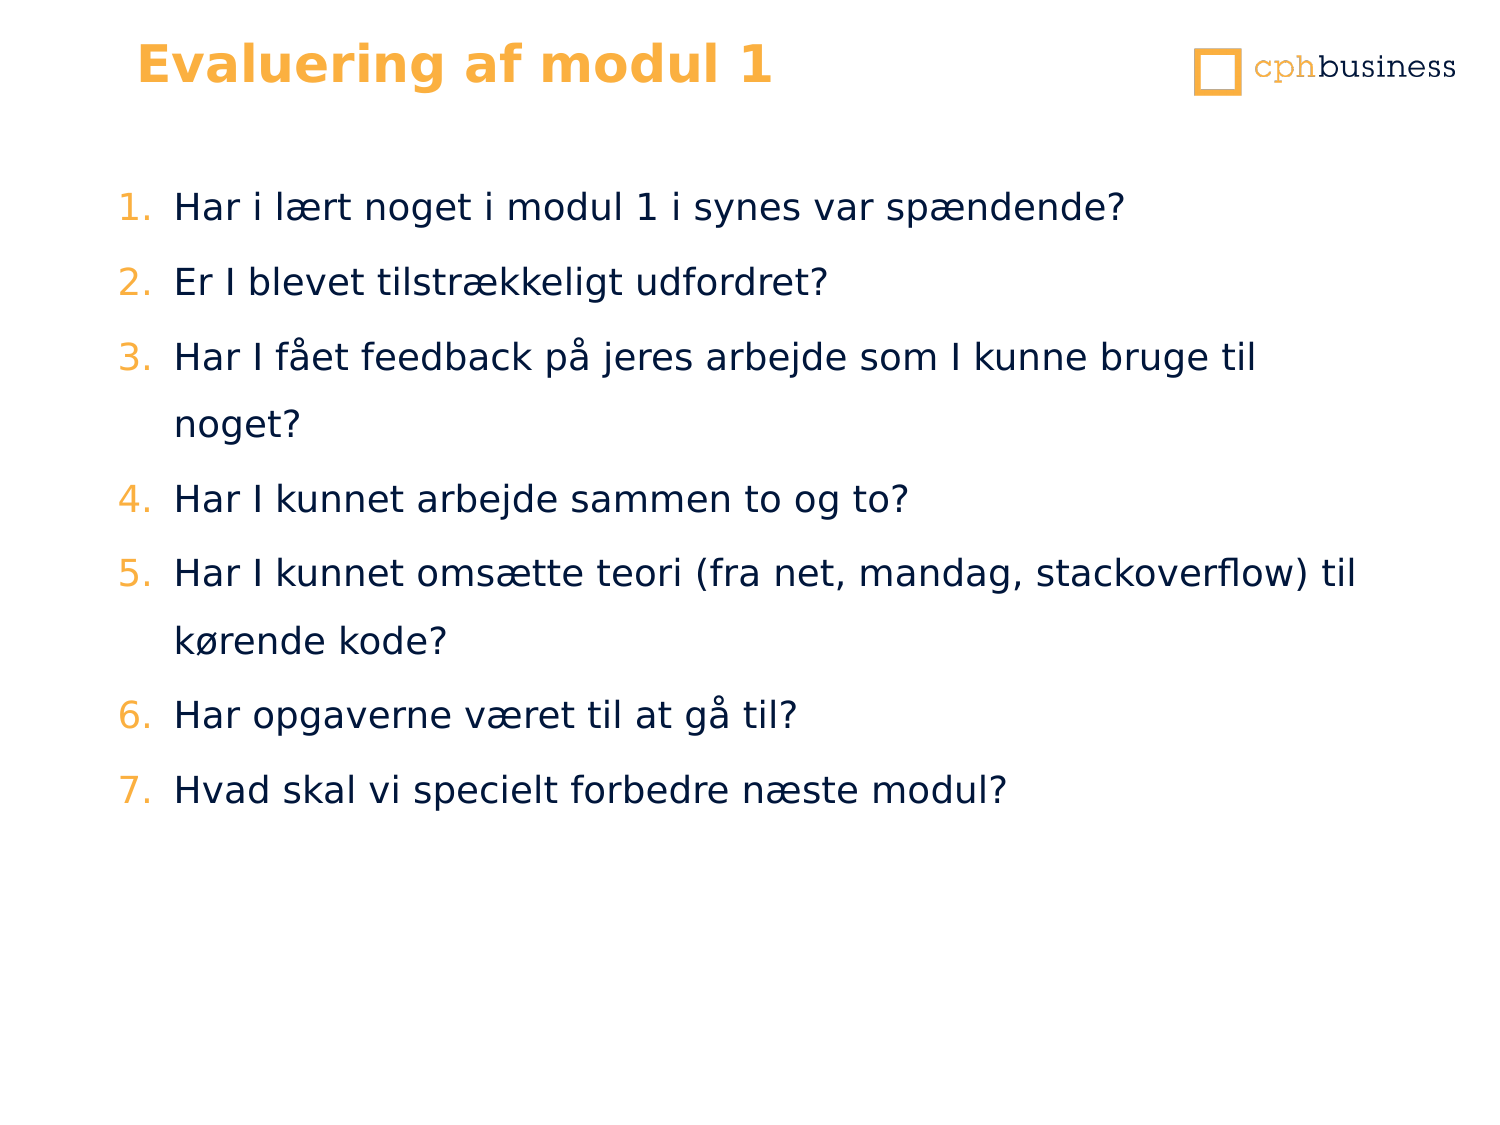

Evaluering af modul 1
Har i lært noget i modul 1 i synes var spændende?
Er I blevet tilstrækkeligt udfordret?
Har I fået feedback på jeres arbejde som I kunne bruge til noget?
Har I kunnet arbejde sammen to og to?
Har I kunnet omsætte teori (fra net, mandag, stackoverflow) til kørende kode?
Har opgaverne været til at gå til?
Hvad skal vi specielt forbedre næste modul?